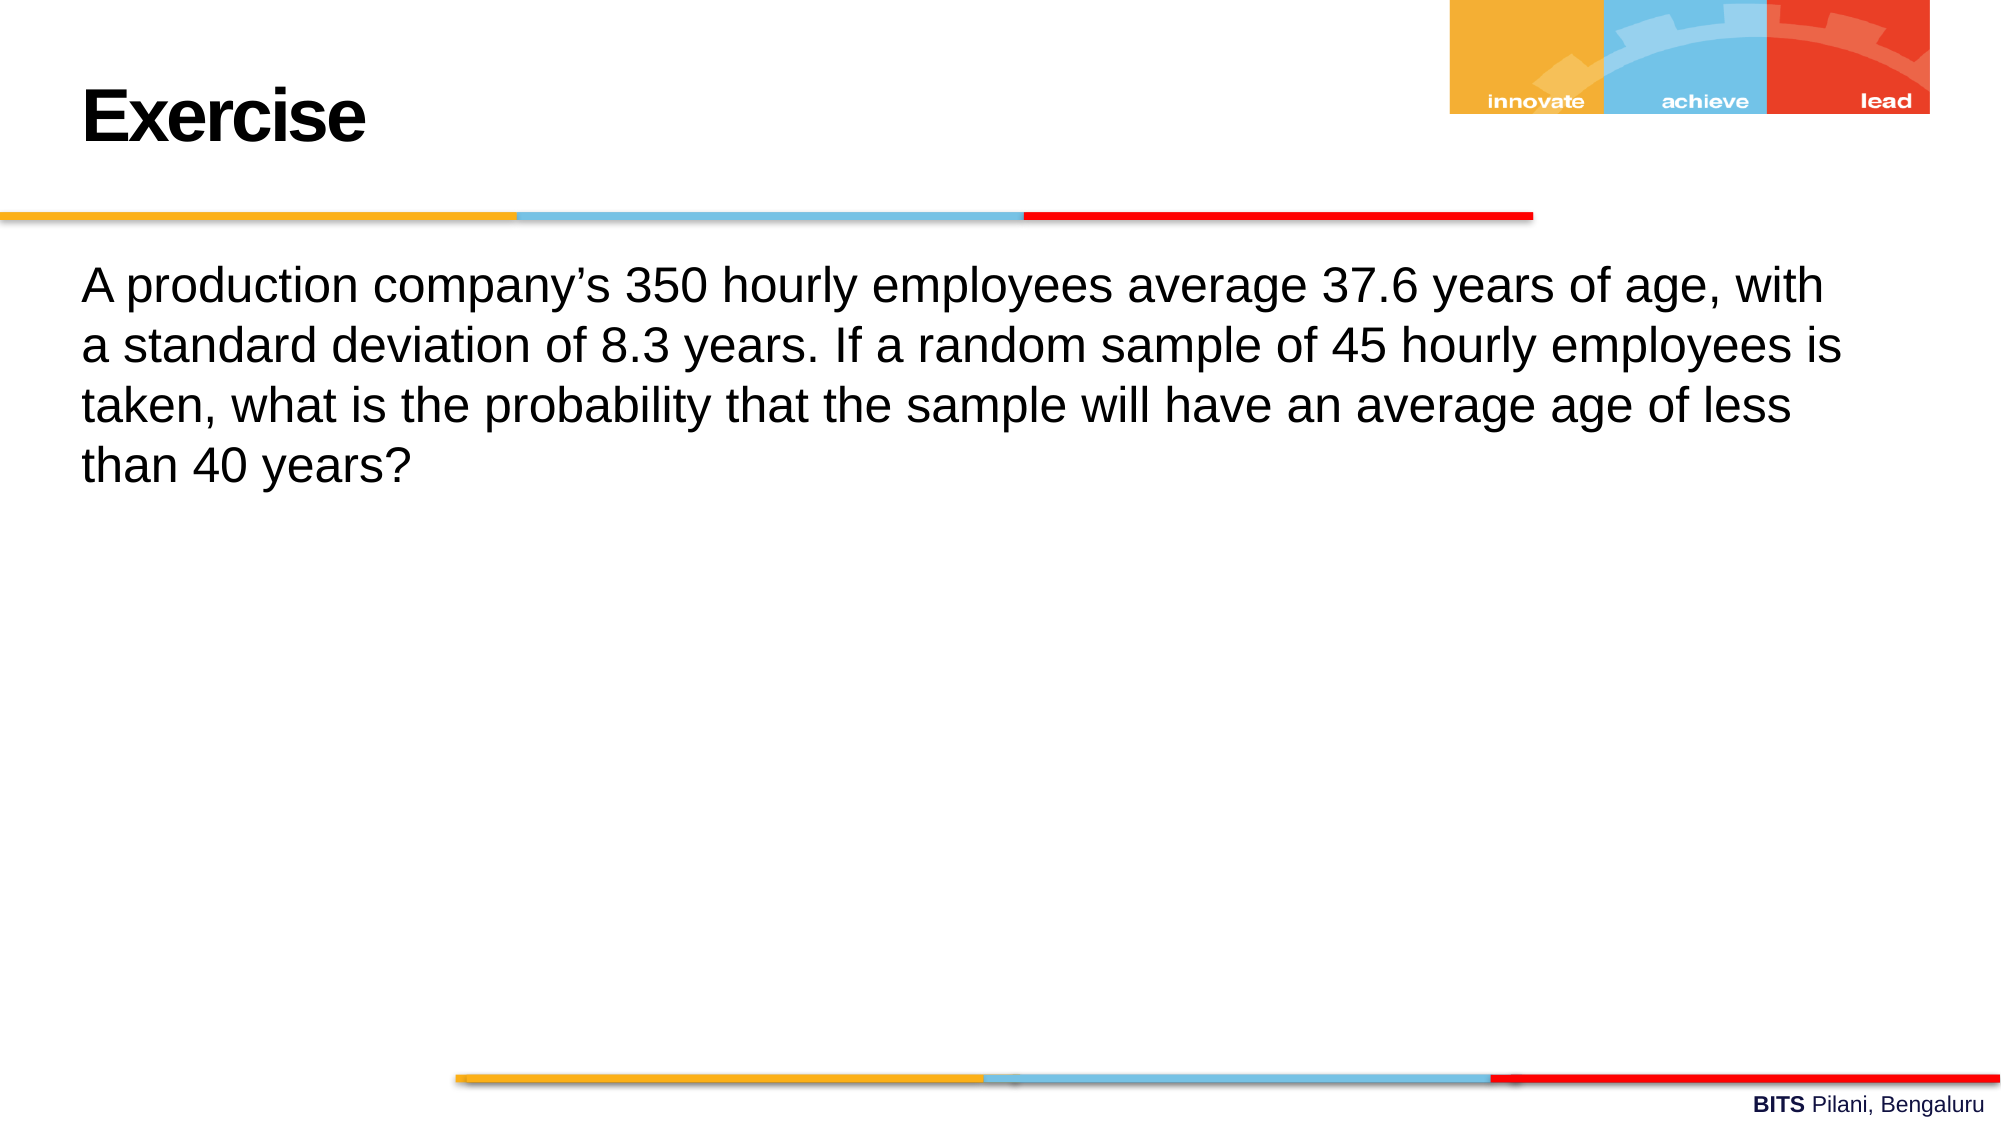

Exercise
A production company’s 350 hourly employees average 37.6 years of age, with a standard deviation of 8.3 years. If a random sample of 45 hourly employees is taken, what is the probability that the sample will have an average age of less than 40 years?